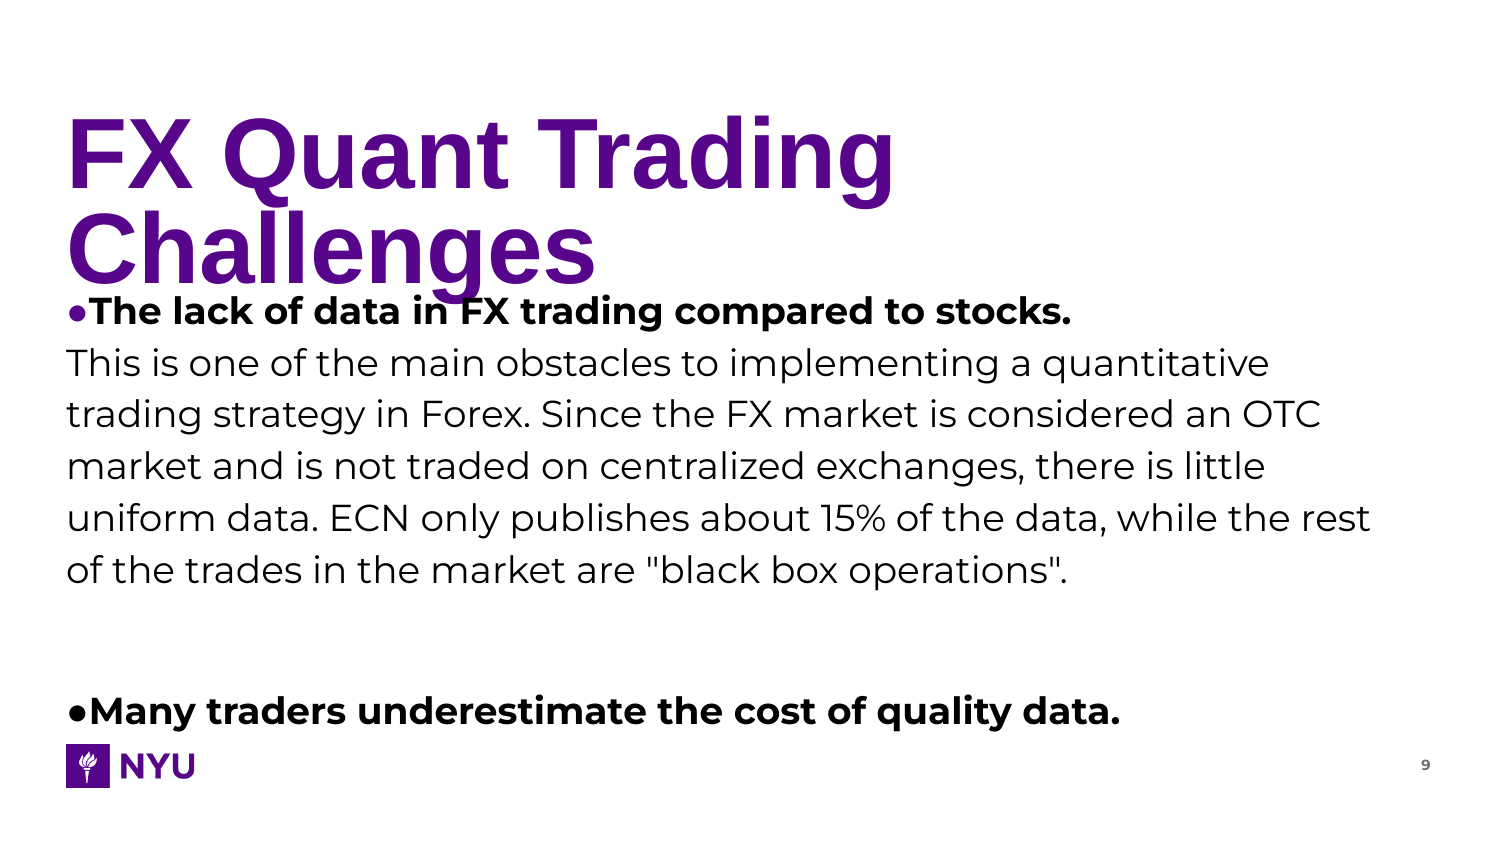

# FX Quant Trading Challenges
●The lack of data in FX trading compared to stocks.
This is one of the main obstacles to implementing a quantitative trading strategy in Forex. Since the FX market is considered an OTC market and is not traded on centralized exchanges, there is little uniform data. ECN only publishes about 15% of the data, while the rest of the trades in the market are "black box operations".

●Many traders underestimate the cost of quality data.